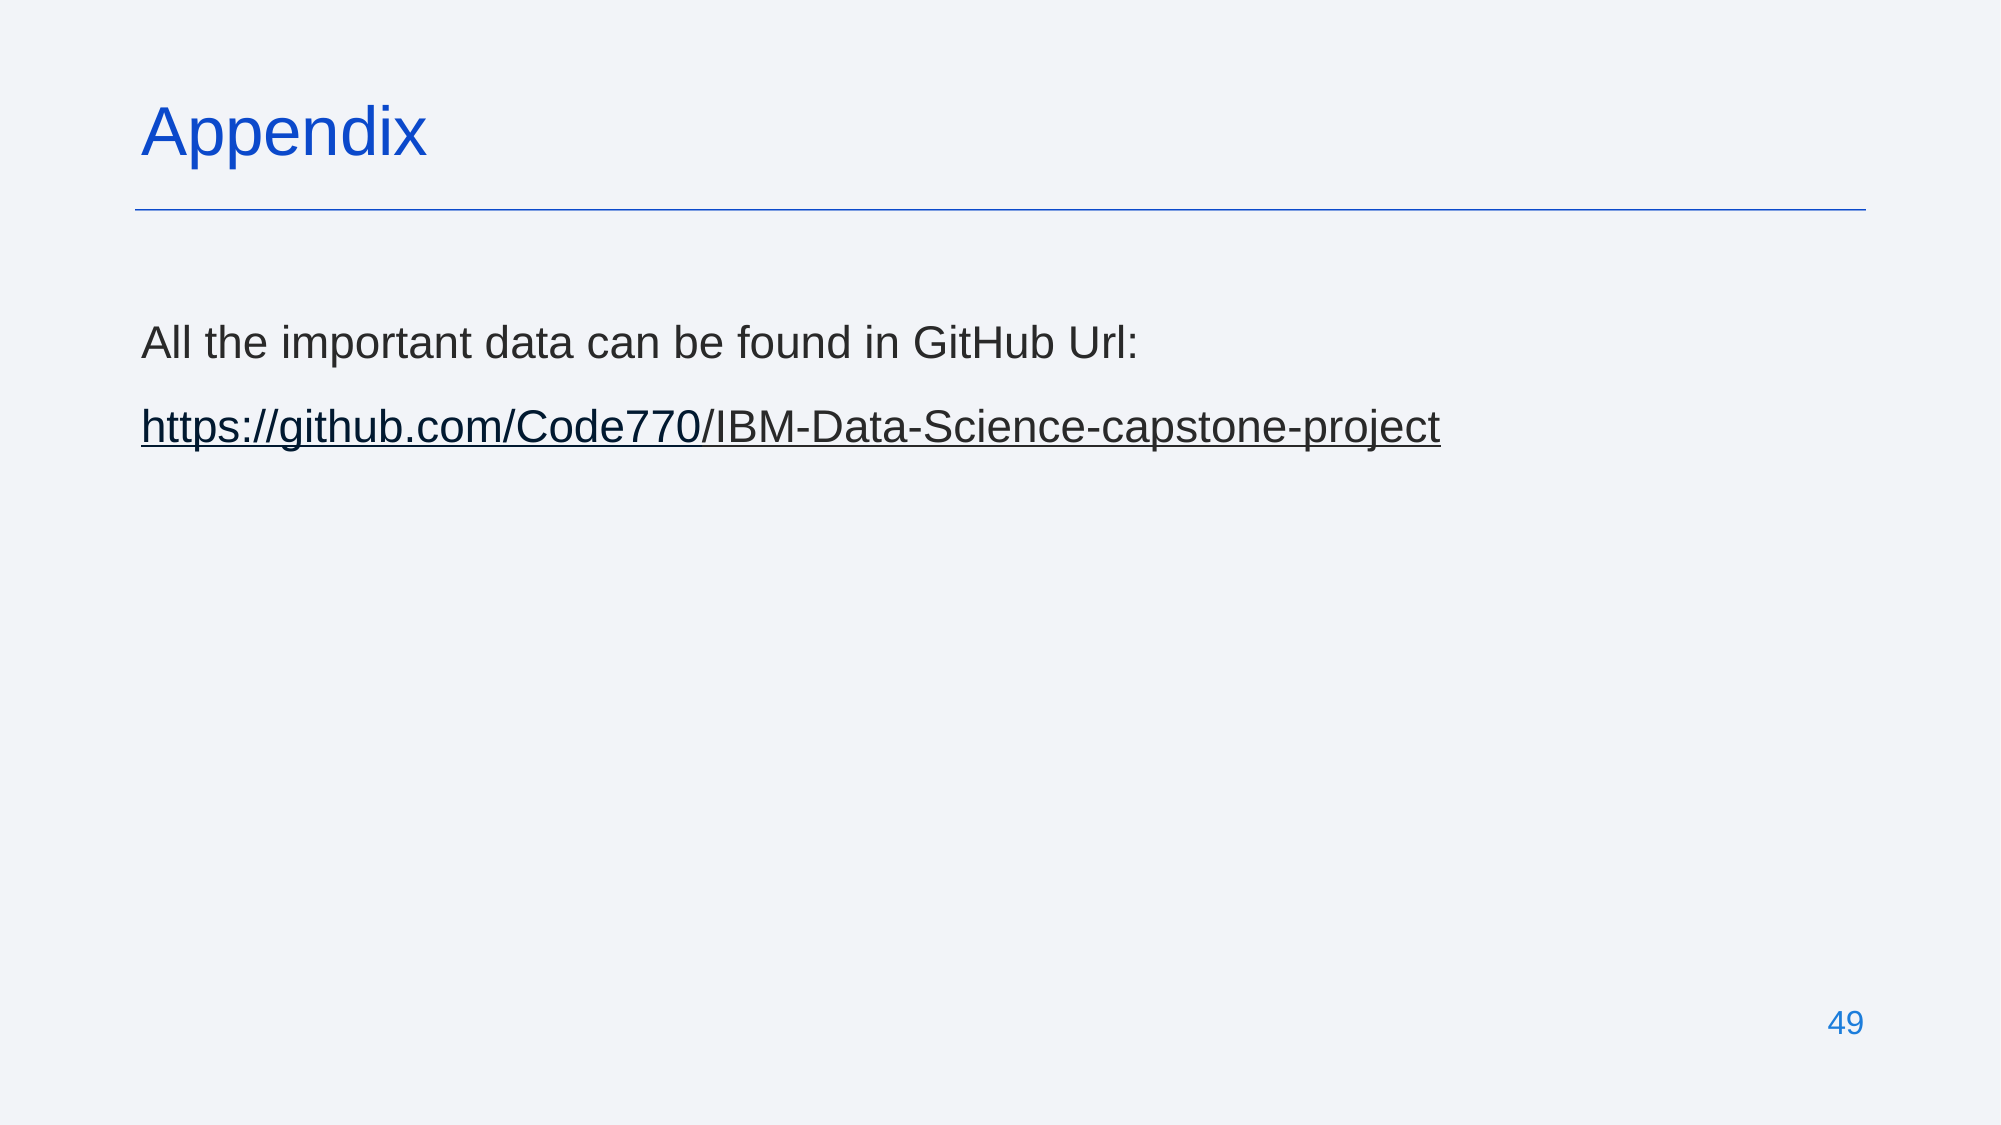

Appendix
All the important data can be found in GitHub Url:
https://github.com/Code770/IBM-Data-Science-capstone-project
49